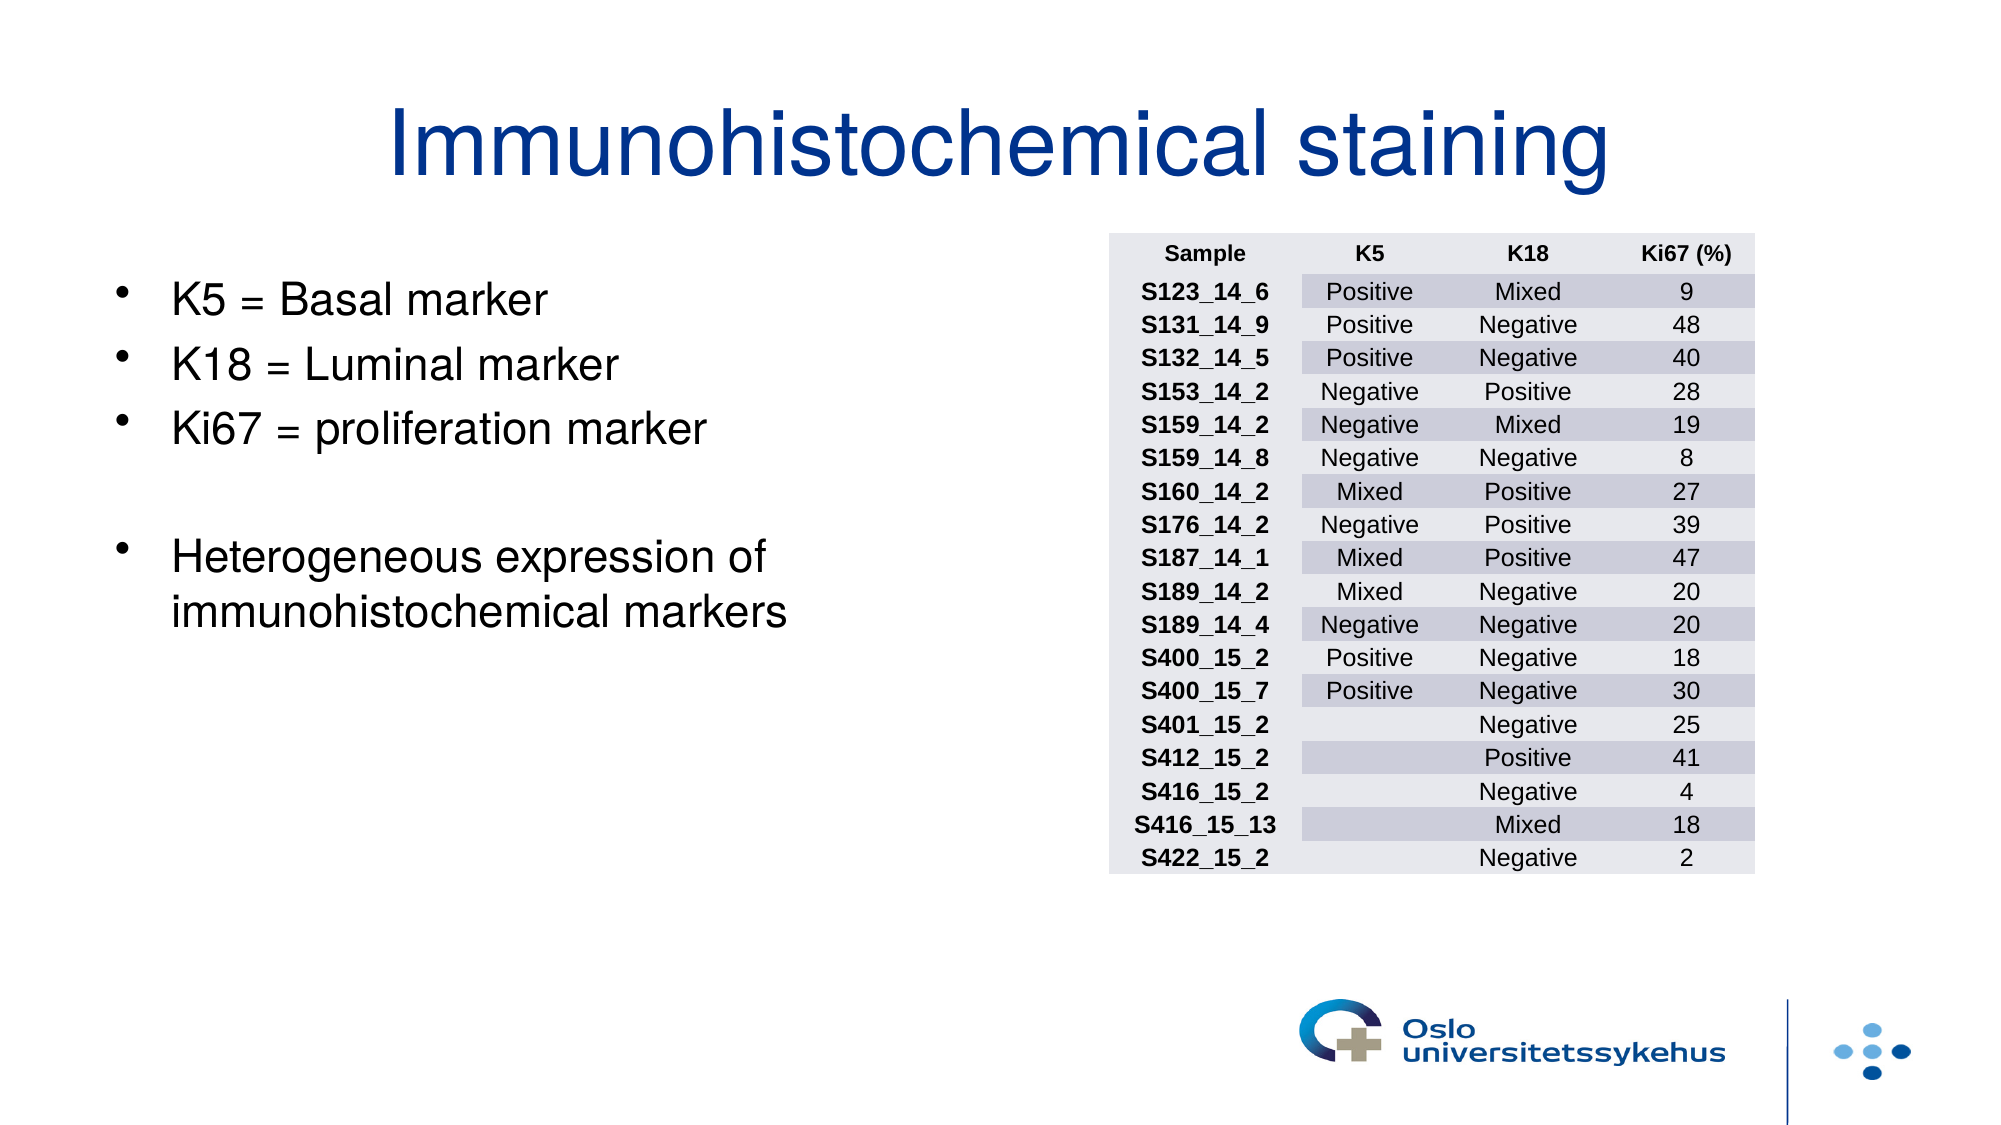

# Immunohistochemical staining
| Sample | K5 | K18 | Ki67 (%) |
| --- | --- | --- | --- |
| S123\_14\_6 | Positive | Mixed | 9 |
| S131\_14\_9 | Positive | Negative | 48 |
| S132\_14\_5 | Positive | Negative | 40 |
| S153\_14\_2 | Negative | Positive | 28 |
| S159\_14\_2 | Negative | Mixed | 19 |
| S159\_14\_8 | Negative | Negative | 8 |
| S160\_14\_2 | Mixed | Positive | 27 |
| S176\_14\_2 | Negative | Positive | 39 |
| S187\_14\_1 | Mixed | Positive | 47 |
| S189\_14\_2 | Mixed | Negative | 20 |
| S189\_14\_4 | Negative | Negative | 20 |
| S400\_15\_2 | Positive | Negative | 18 |
| S400\_15\_7 | Positive | Negative | 30 |
| S401\_15\_2 |  | Negative | 25 |
| S412\_15\_2 |  | Positive | 41 |
| S416\_15\_2 |  | Negative | 4 |
| S416\_15\_13 |  | Mixed | 18 |
| S422\_15\_2 |  | Negative | 2 |
K5 = Basal marker
K18 = Luminal marker
Ki67 = proliferation marker

Heterogeneous expression of immunohistochemical markers